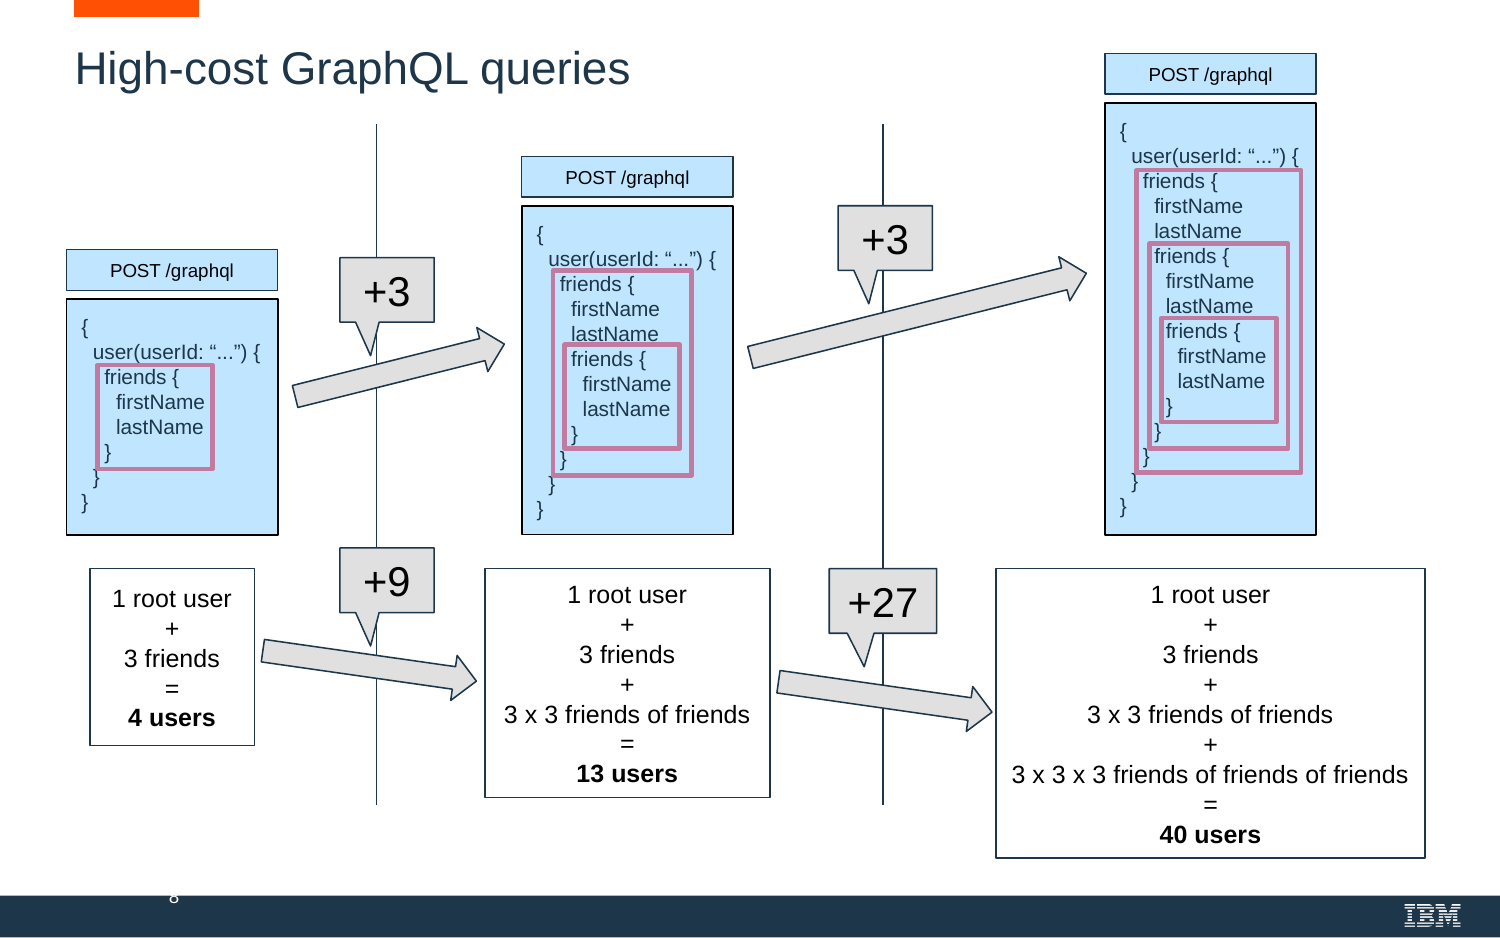

High-cost GraphQL queries
POST /graphql
{
  user(userId: “...”) {
    friends {
      firstName
      lastName
      friends {
        firstName
        lastName
        friends {
          firstName
          lastName
        }
      }
    }
  }
}

POST /graphql

{
  user(userId: “...”) {
    friends {
      firstName
      lastName
      friends {
        firstName
        lastName
      }
    }
  }
}
+3

POST /graphql
+3

{
  user(userId: “...”) {
    friends {
      firstName
      lastName
    }
  }
}

+9

1 root user
+
3 friends
=
4 users
1 root user
+
3 friends
+
3 x 3 friends of friends
=
13 users
1 root user
+
3 friends
+
3 x 3 friends of friends
+
3 x 3 x 3 friends of friends of friends
=
40 users
+27